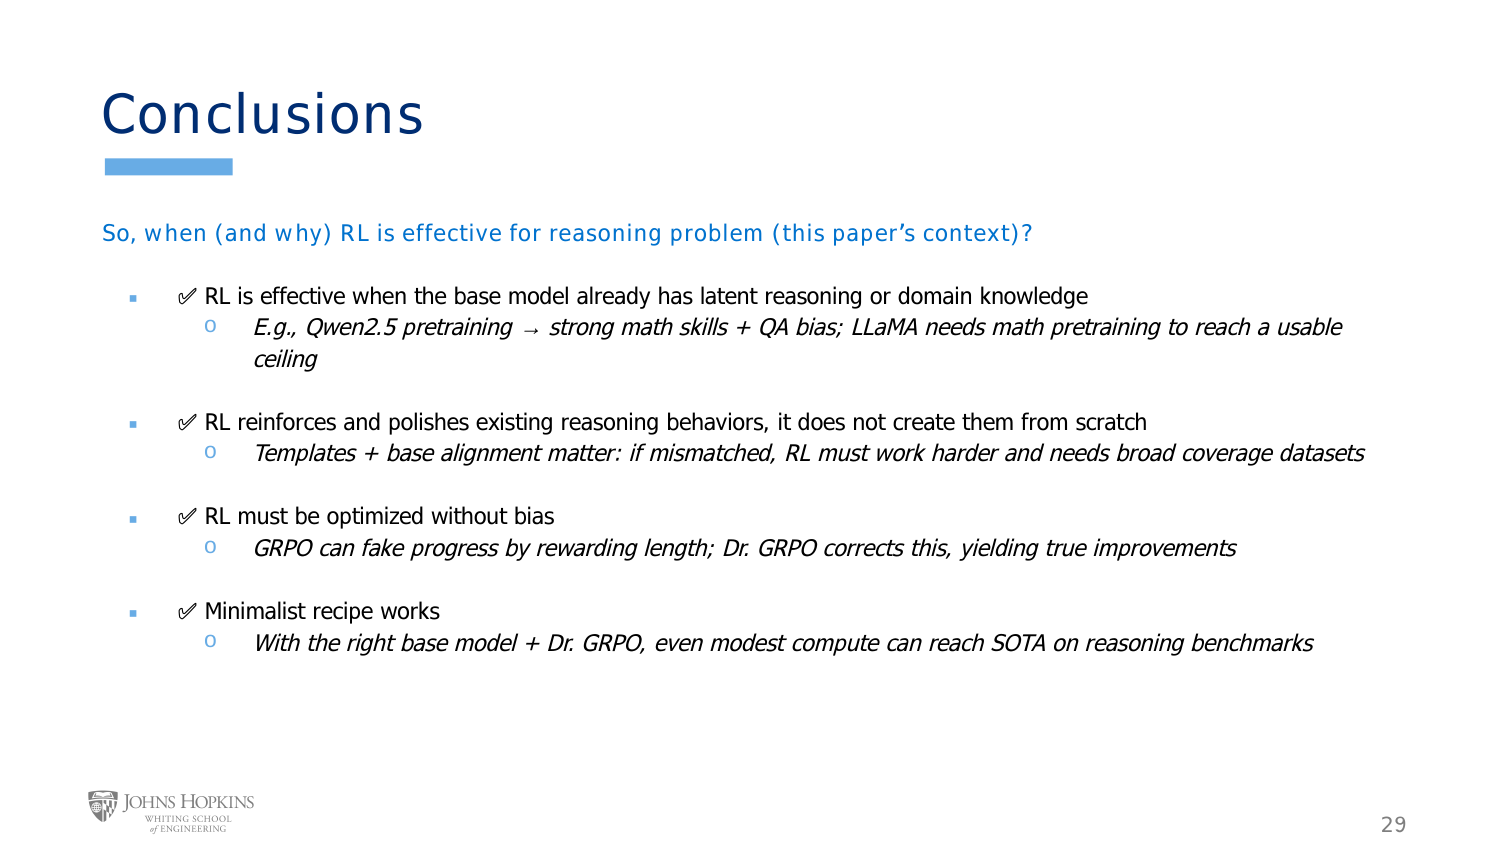

# Conclusions
So, when (and why) RL is effective for reasoning problem (this paper’s context)?

✅ RL is effective when the base model already has latent reasoning or domain knowledge
E.g., Qwen2.5 pretraining → strong math skills + QA bias; LLaMA needs math pretraining to reach a usable ceiling

✅ RL reinforces and polishes existing reasoning behaviors, it does not create them from scratch
Templates + base alignment matter: if mismatched, RL must work harder and needs broad coverage datasets

✅ RL must be optimized without bias
GRPO can fake progress by rewarding length; Dr. GRPO corrects this, yielding true improvements
✅ Minimalist recipe works
With the right base model + Dr. GRPO, even modest compute can reach SOTA on reasoning benchmarks